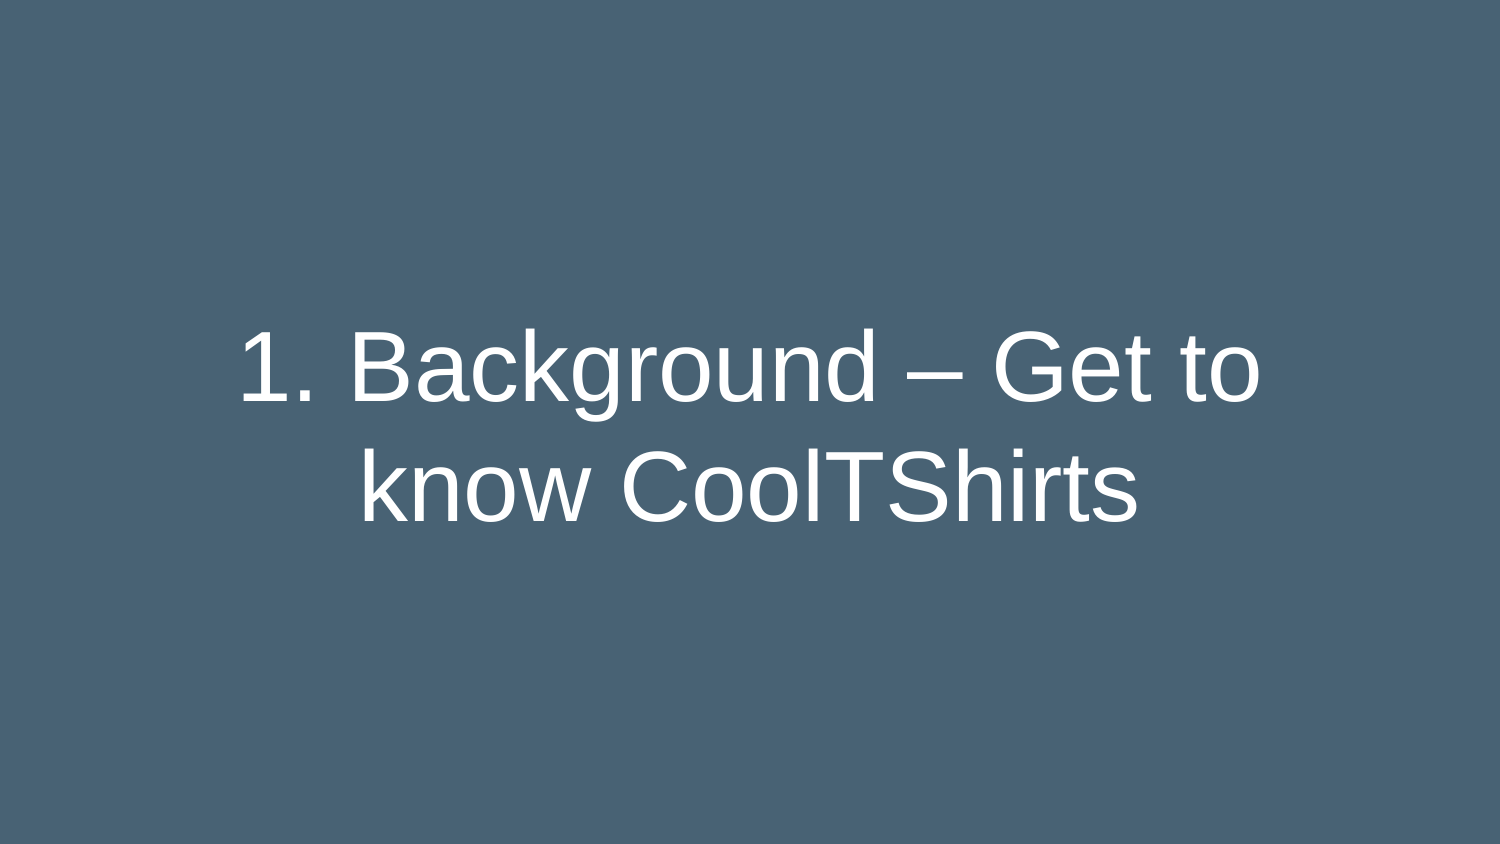

1. Background – Get to know CoolTShirts